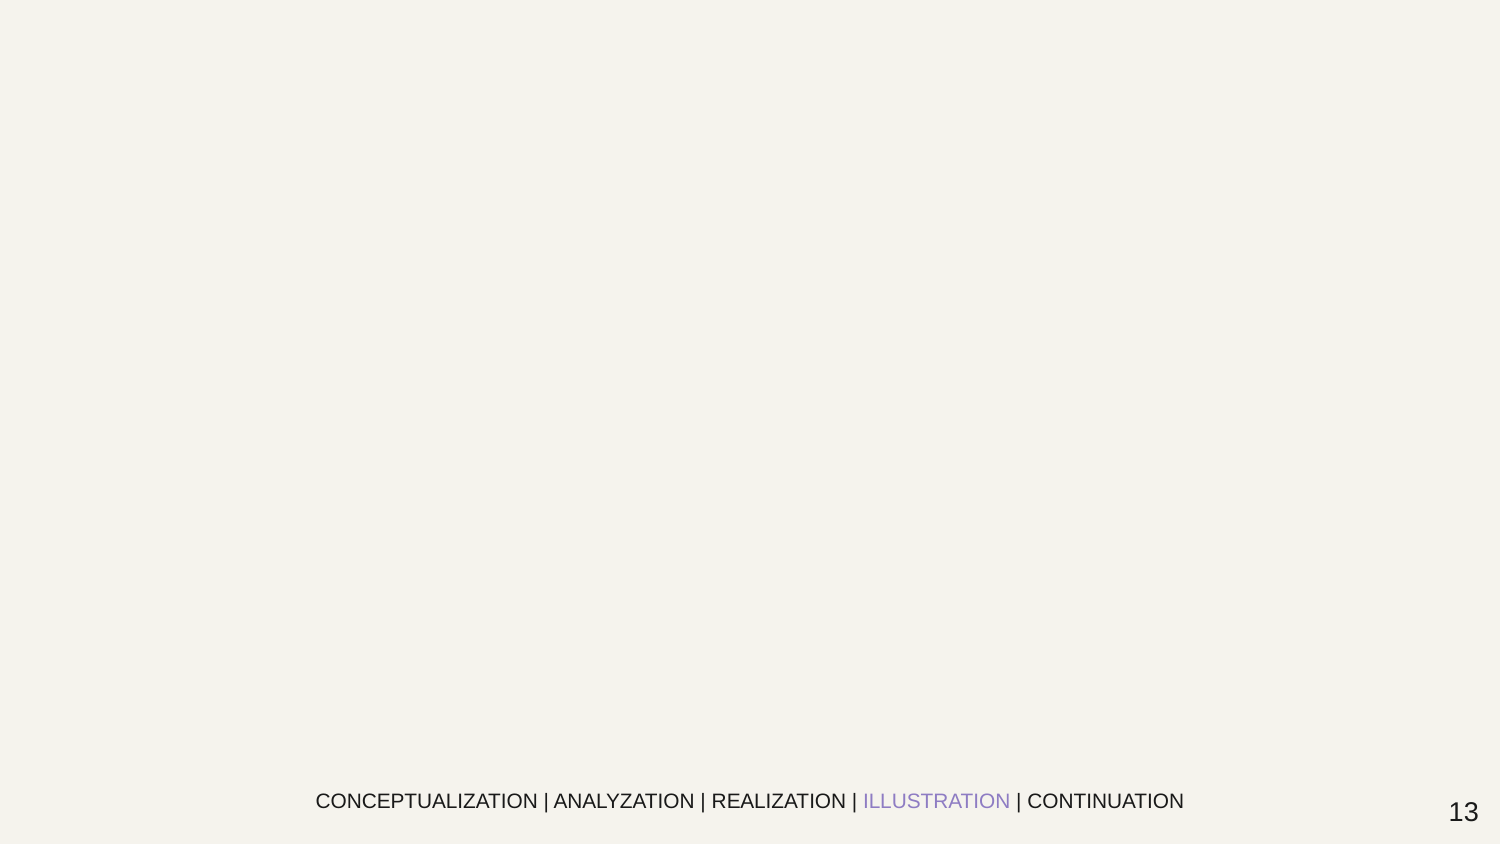

CONCEPTUALIZATION | ANALYZATION | REALIZATION | ILLUSTRATION | CONTINUATION
13